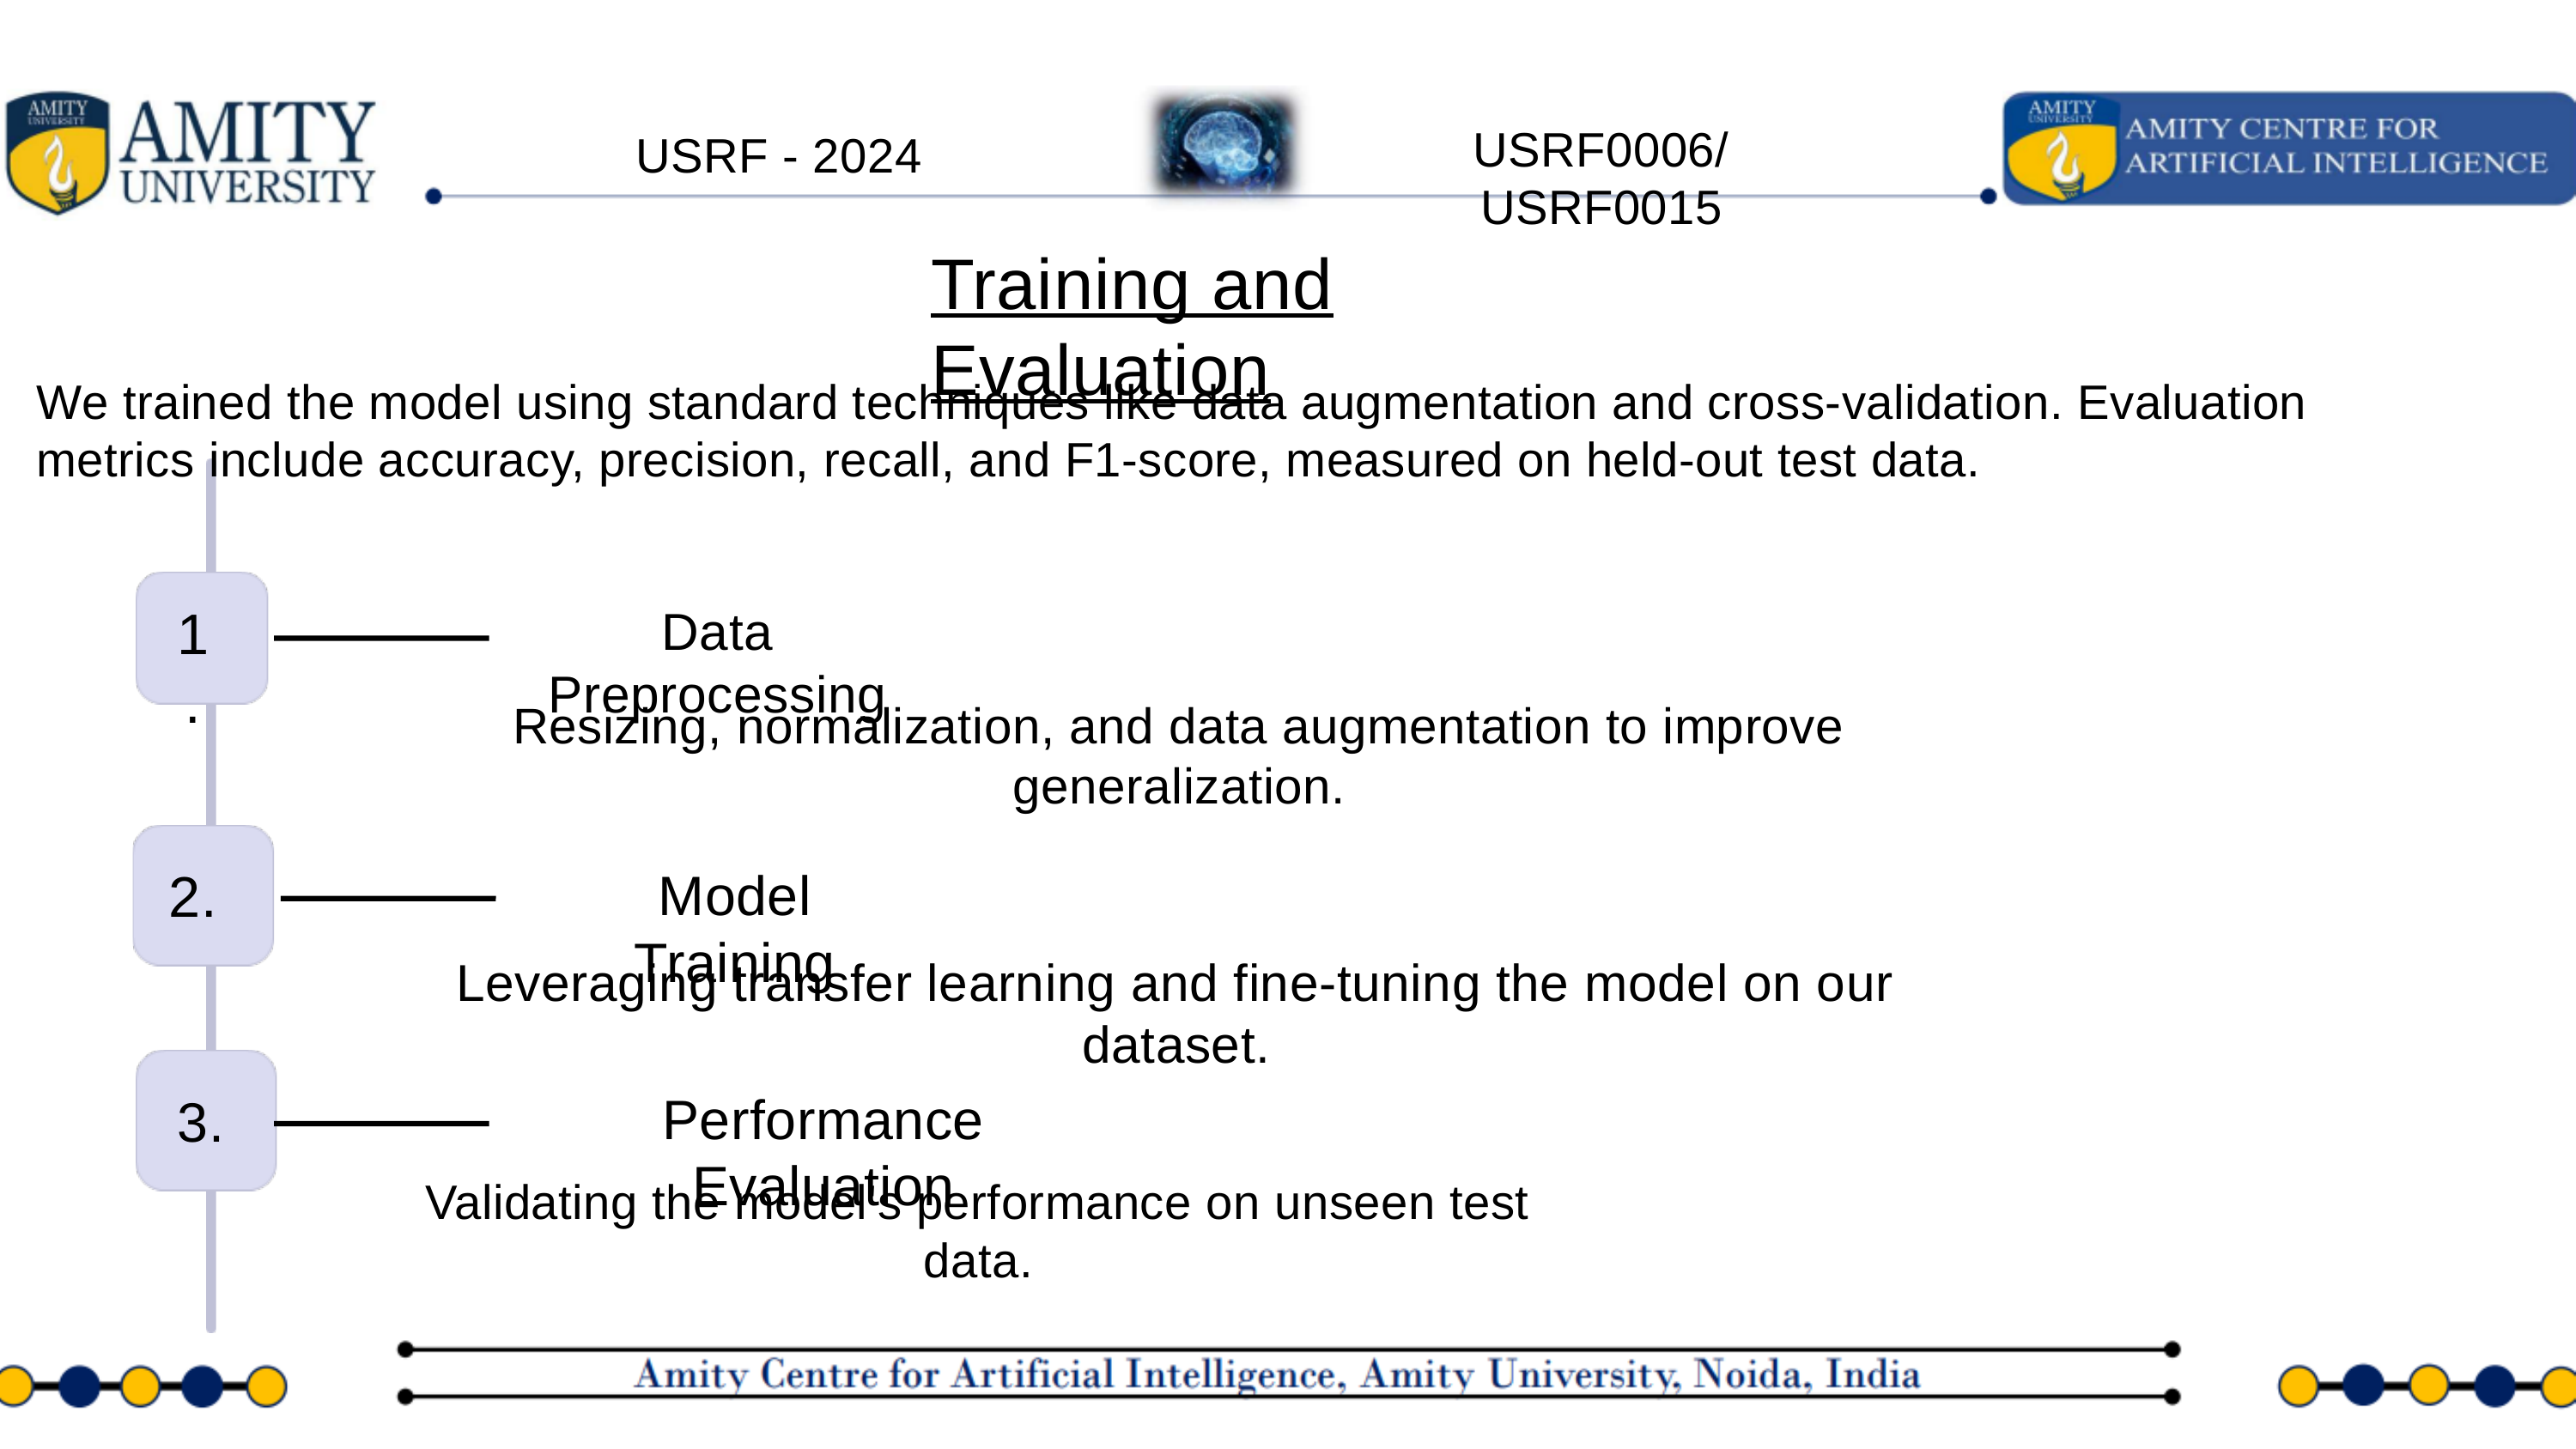

USRF0006/USRF0015
          USRF - 2024
Training and Evaluation
We trained the model using standard techniques like data augmentation and cross-validation. Evaluation metrics include accuracy, precision, recall, and F1-score, measured on held-out test data.

1.
Data Preprocessing

Resizing, normalization, and data augmentation to improve generalization.

2.
Model Training

Leveraging transfer learning and fine-tuning the model on our dataset.

Performance Evaluation
3.

Validating the model's performance on unseen test data.